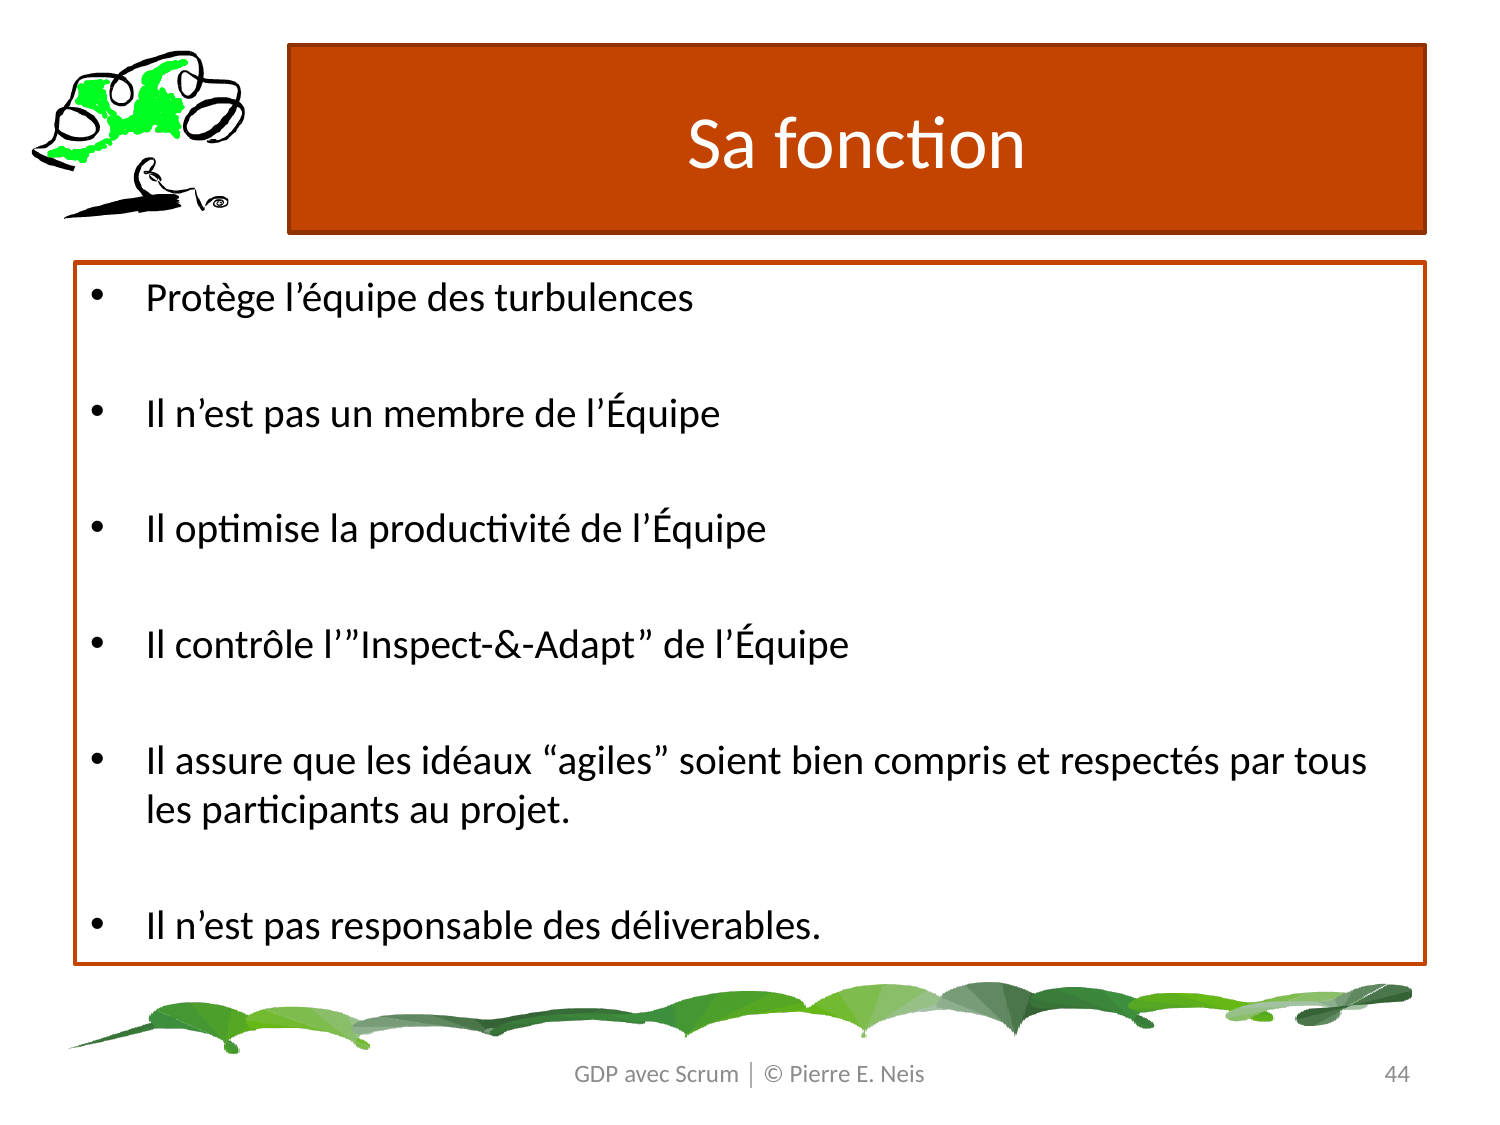

# Sa fonction
Protège l’équipe des turbulences

Il n’est pas un membre de l’Équipe

Il optimise la productivité de l’Équipe

Il contrôle l’”Inspect-&-Adapt” de l’Équipe

Il assure que les idéaux “agiles” soient bien compris et respectés par tous les participants au projet.

Il n’est pas responsable des déliverables.
GDP avec Scrum │ © Pierre E. Neis
44